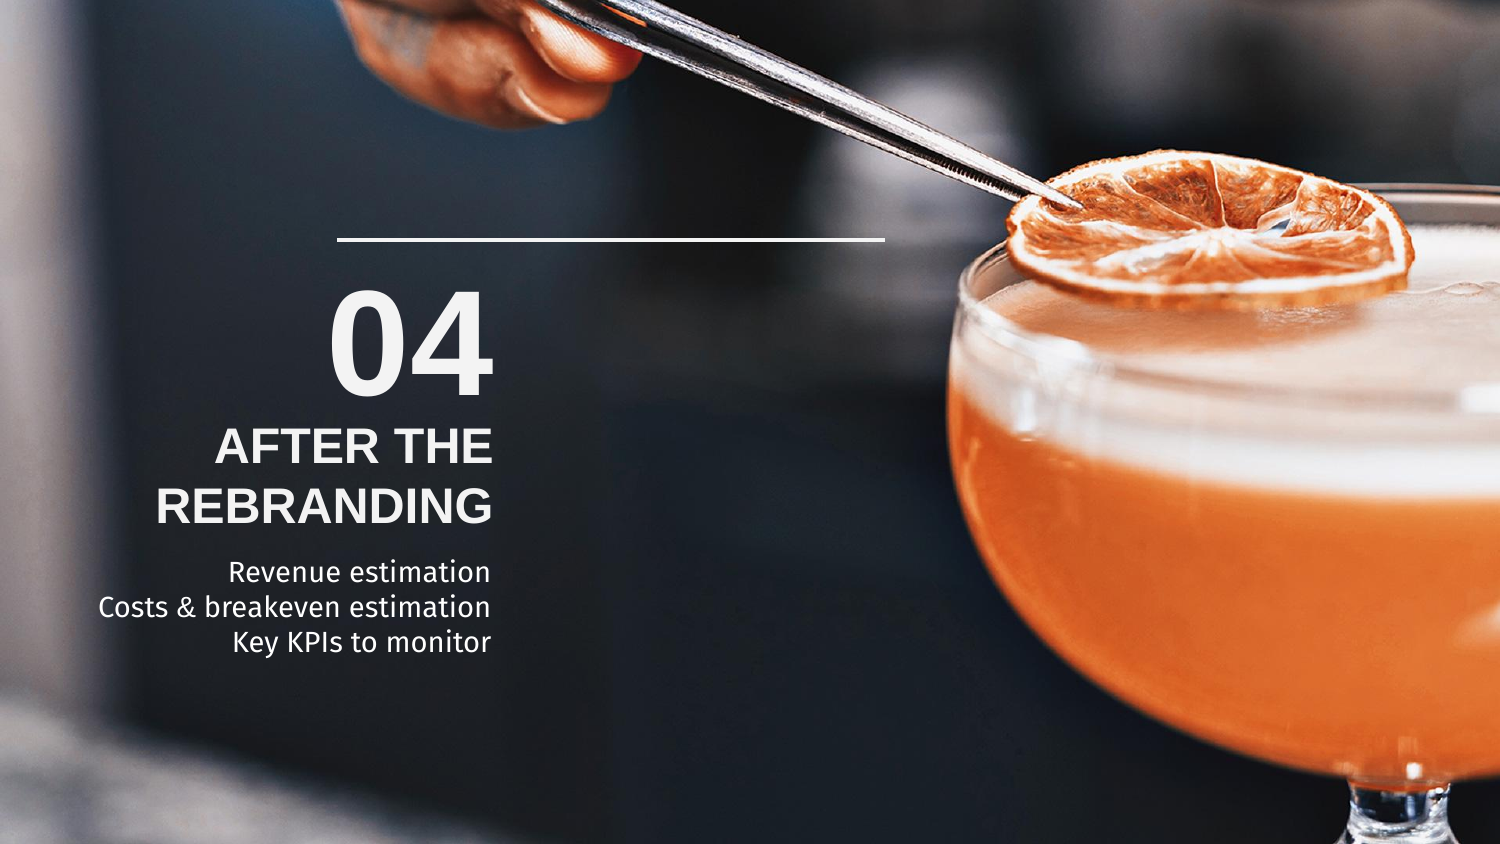

04
AFTER THE REBRANDING
Revenue estimation
Costs & breakeven estimation
Key KPIs to monitor